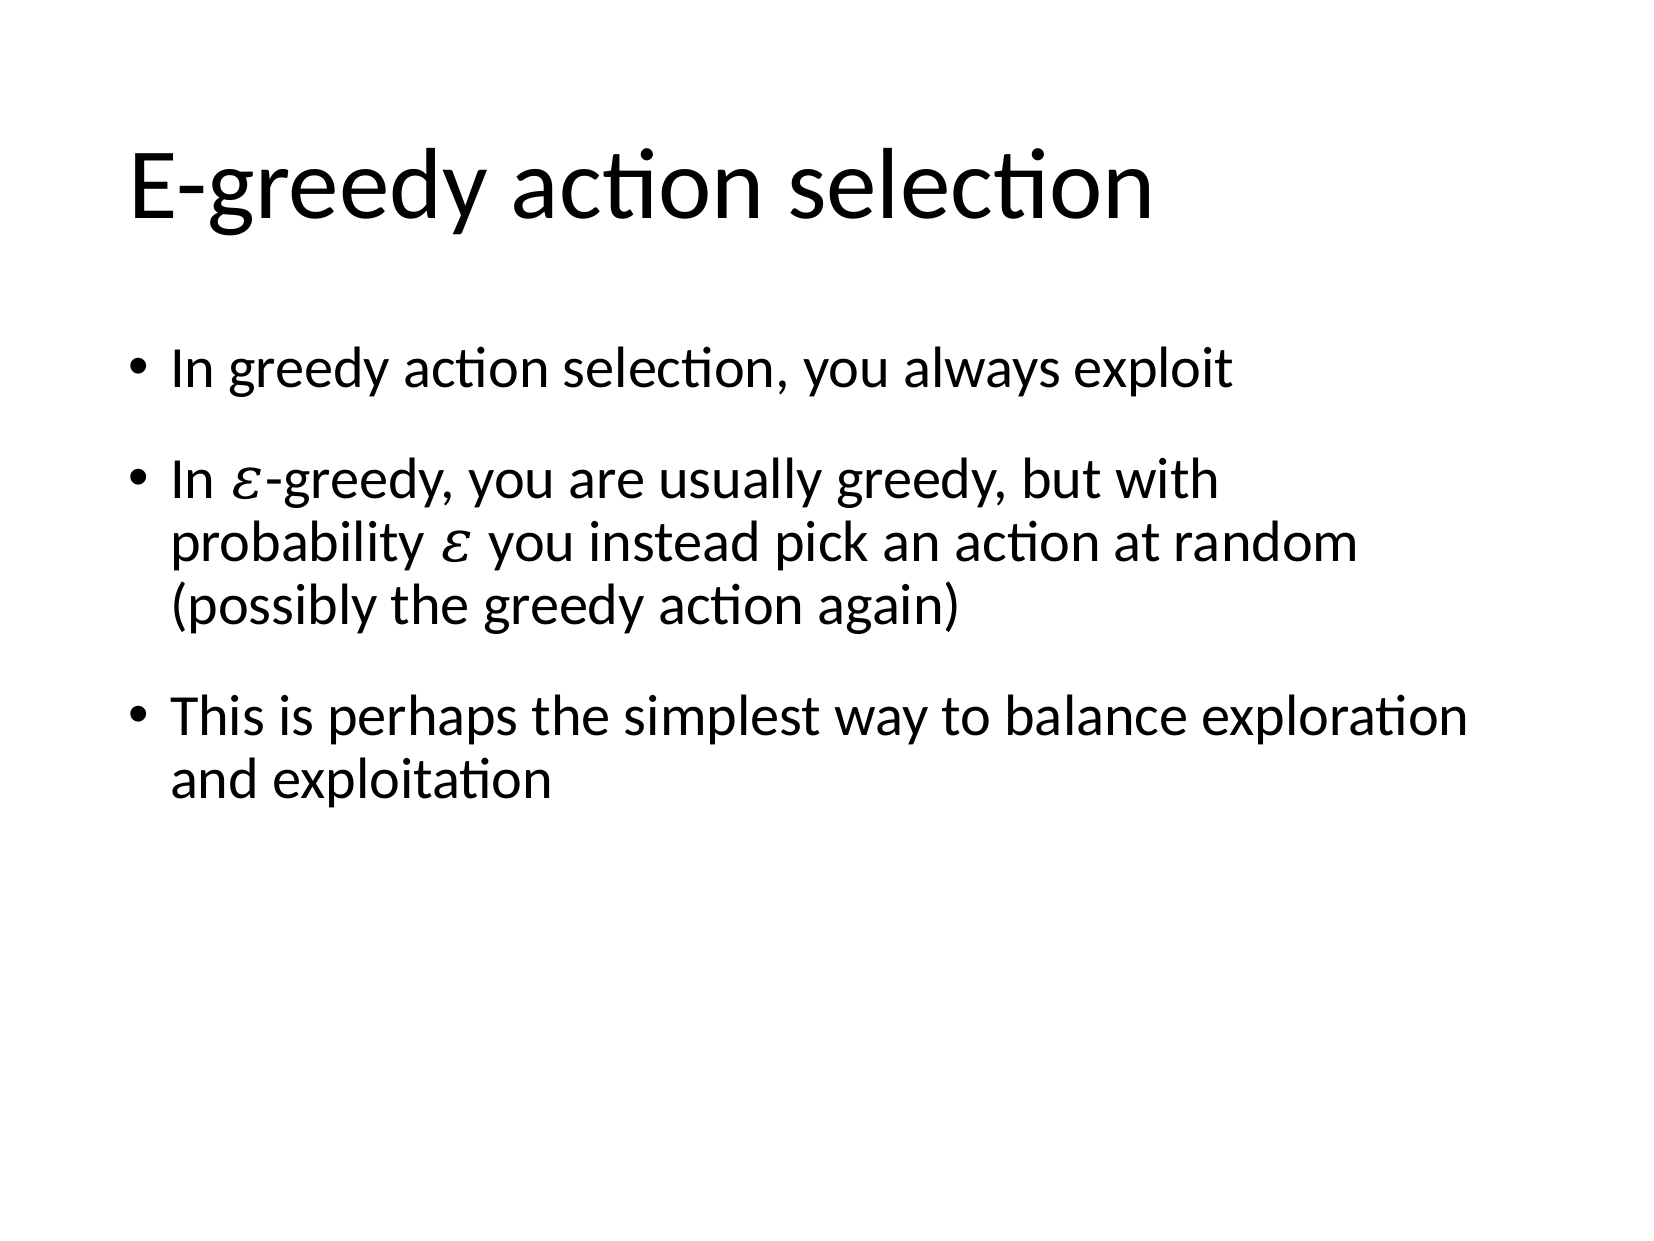

# E-greedy action selection
In greedy action selection, you always exploit
In 𝜀-greedy, you are usually greedy, but with probability 𝜀 you instead pick an action at random (possibly the greedy action again)
This is perhaps the simplest way to balance exploration and exploitation